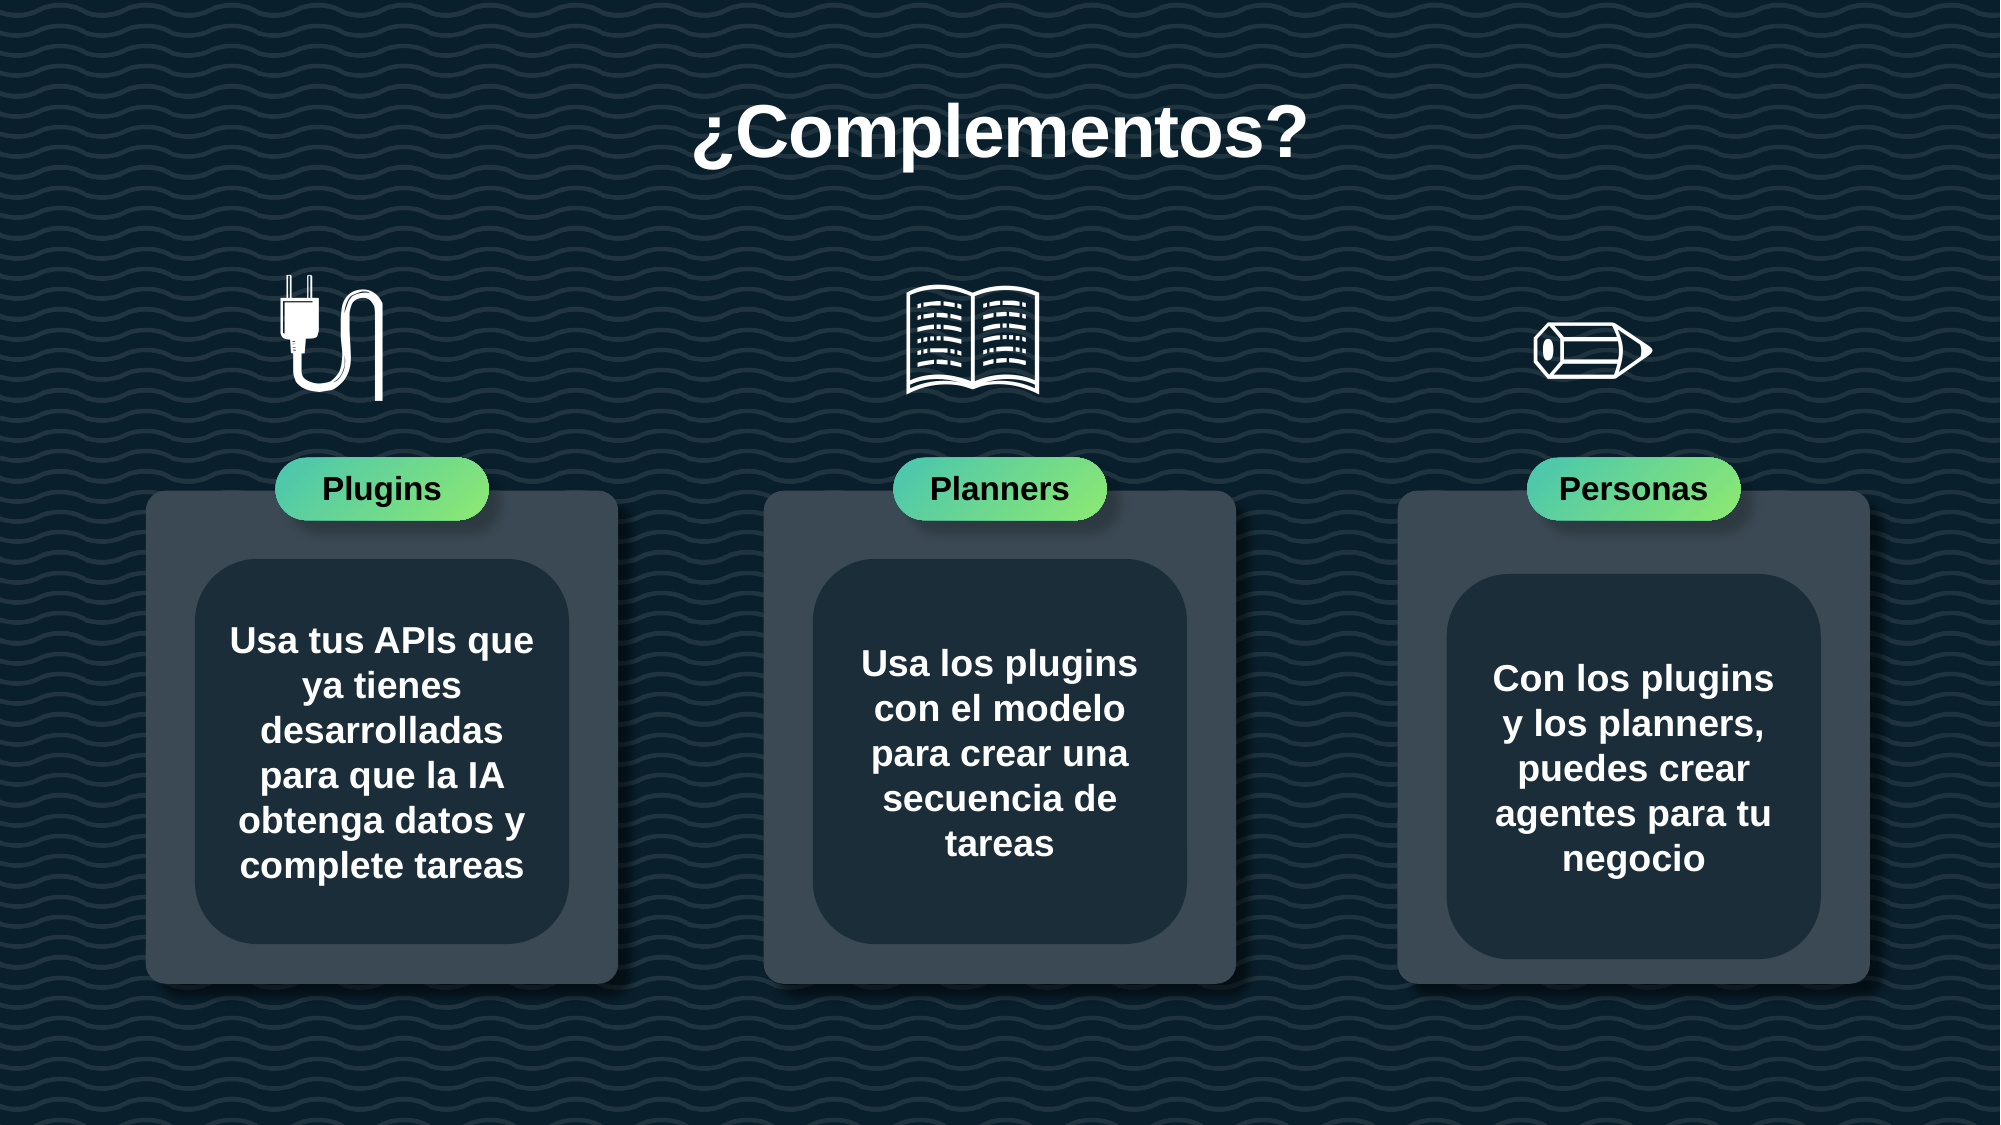

¿Complementos?
🔌
📖
✏️
Plugins

Usa tus APIs que ya tienes desarrolladas para que la IA obtenga datos y complete tareas
Planners

Personas

Usa los plugins con el modelo para crear una secuencia de tareas
Con los plugins y los planners, puedes crear agentes para tu negocio